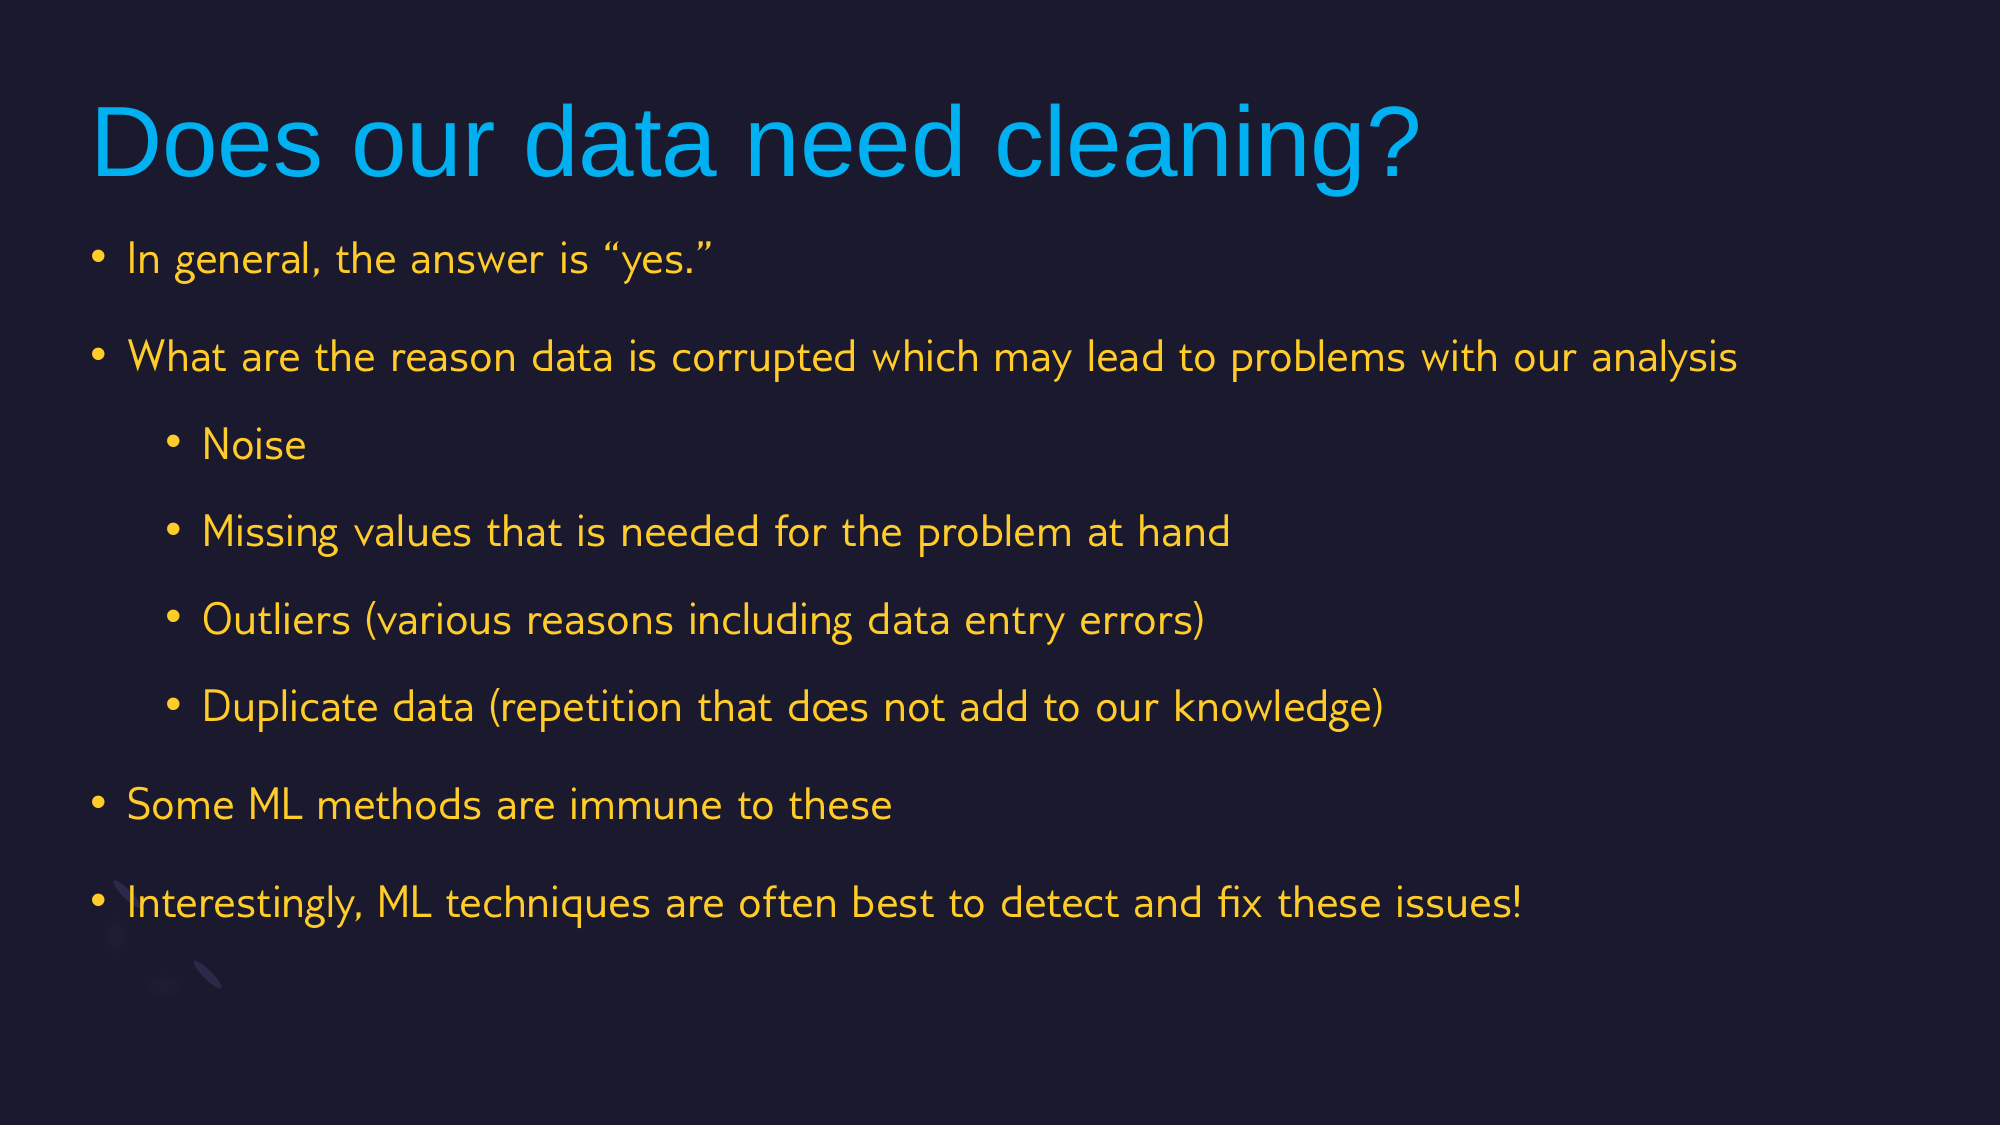

# Does our data need cleaning?
In general, the answer is “yes.”
What are the reason data is corrupted which may lead to problems with our analysis
Noise
Missing values that is needed for the problem at hand
Outliers (various reasons including data entry errors)
Duplicate data (repetition that does not add to our knowledge)
Some ML methods are immune to these
Interestingly, ML techniques are often best to detect and fix these issues!